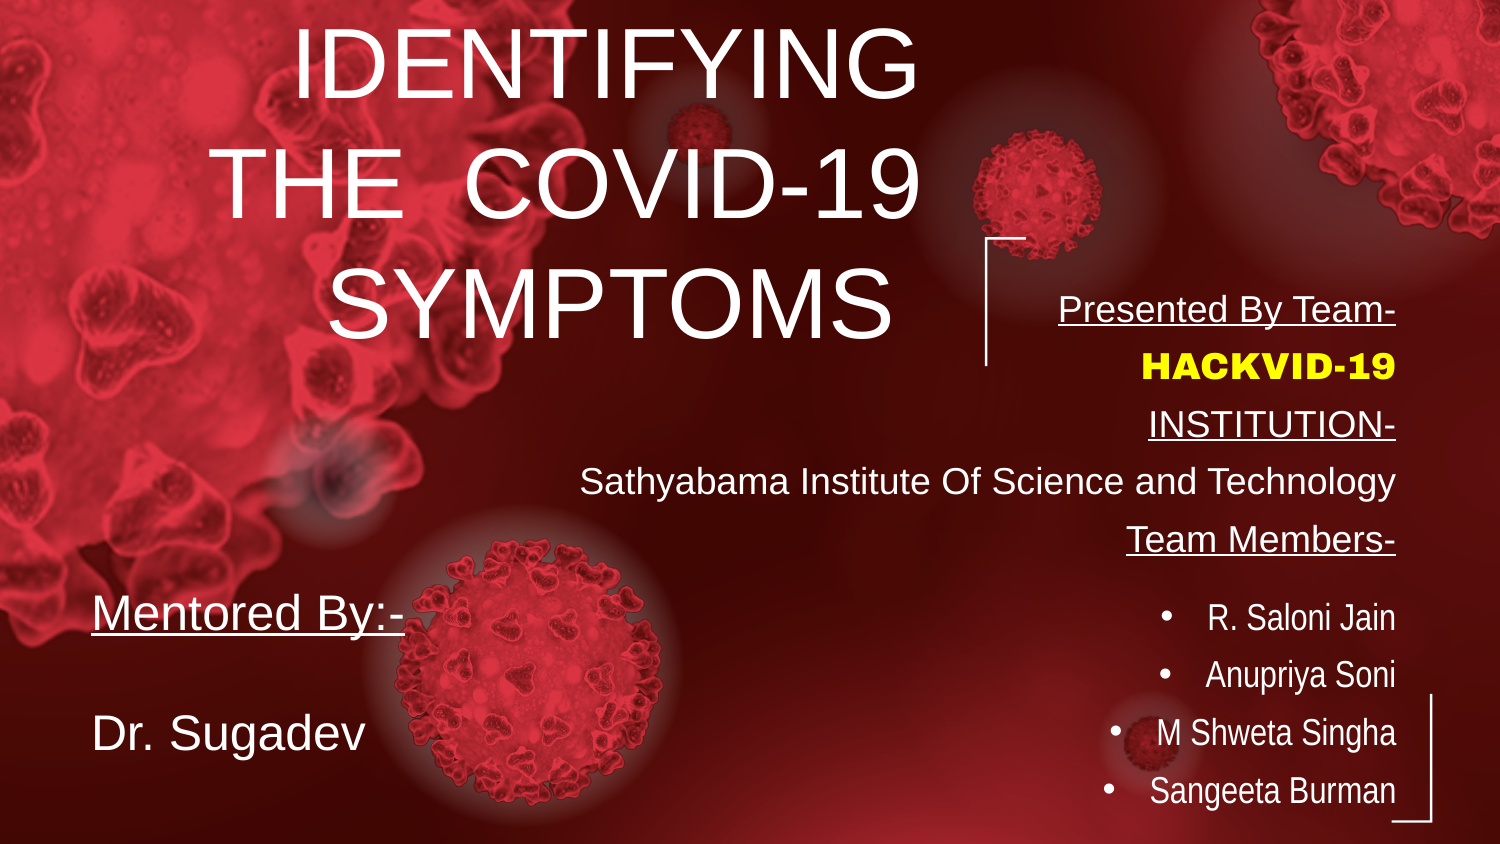

# IDENTIFYING THE  COVID-19 SYMPTOMS

Presented By Team-
HACKVID-19
INSTITUTION-
Sathyabama Institute Of Science and Technology
Team Members-
R. Saloni Jain
Anupriya Soni
M Shweta Singha
Sangeeta Burman

Mentored By:-

Dr. Sugadev